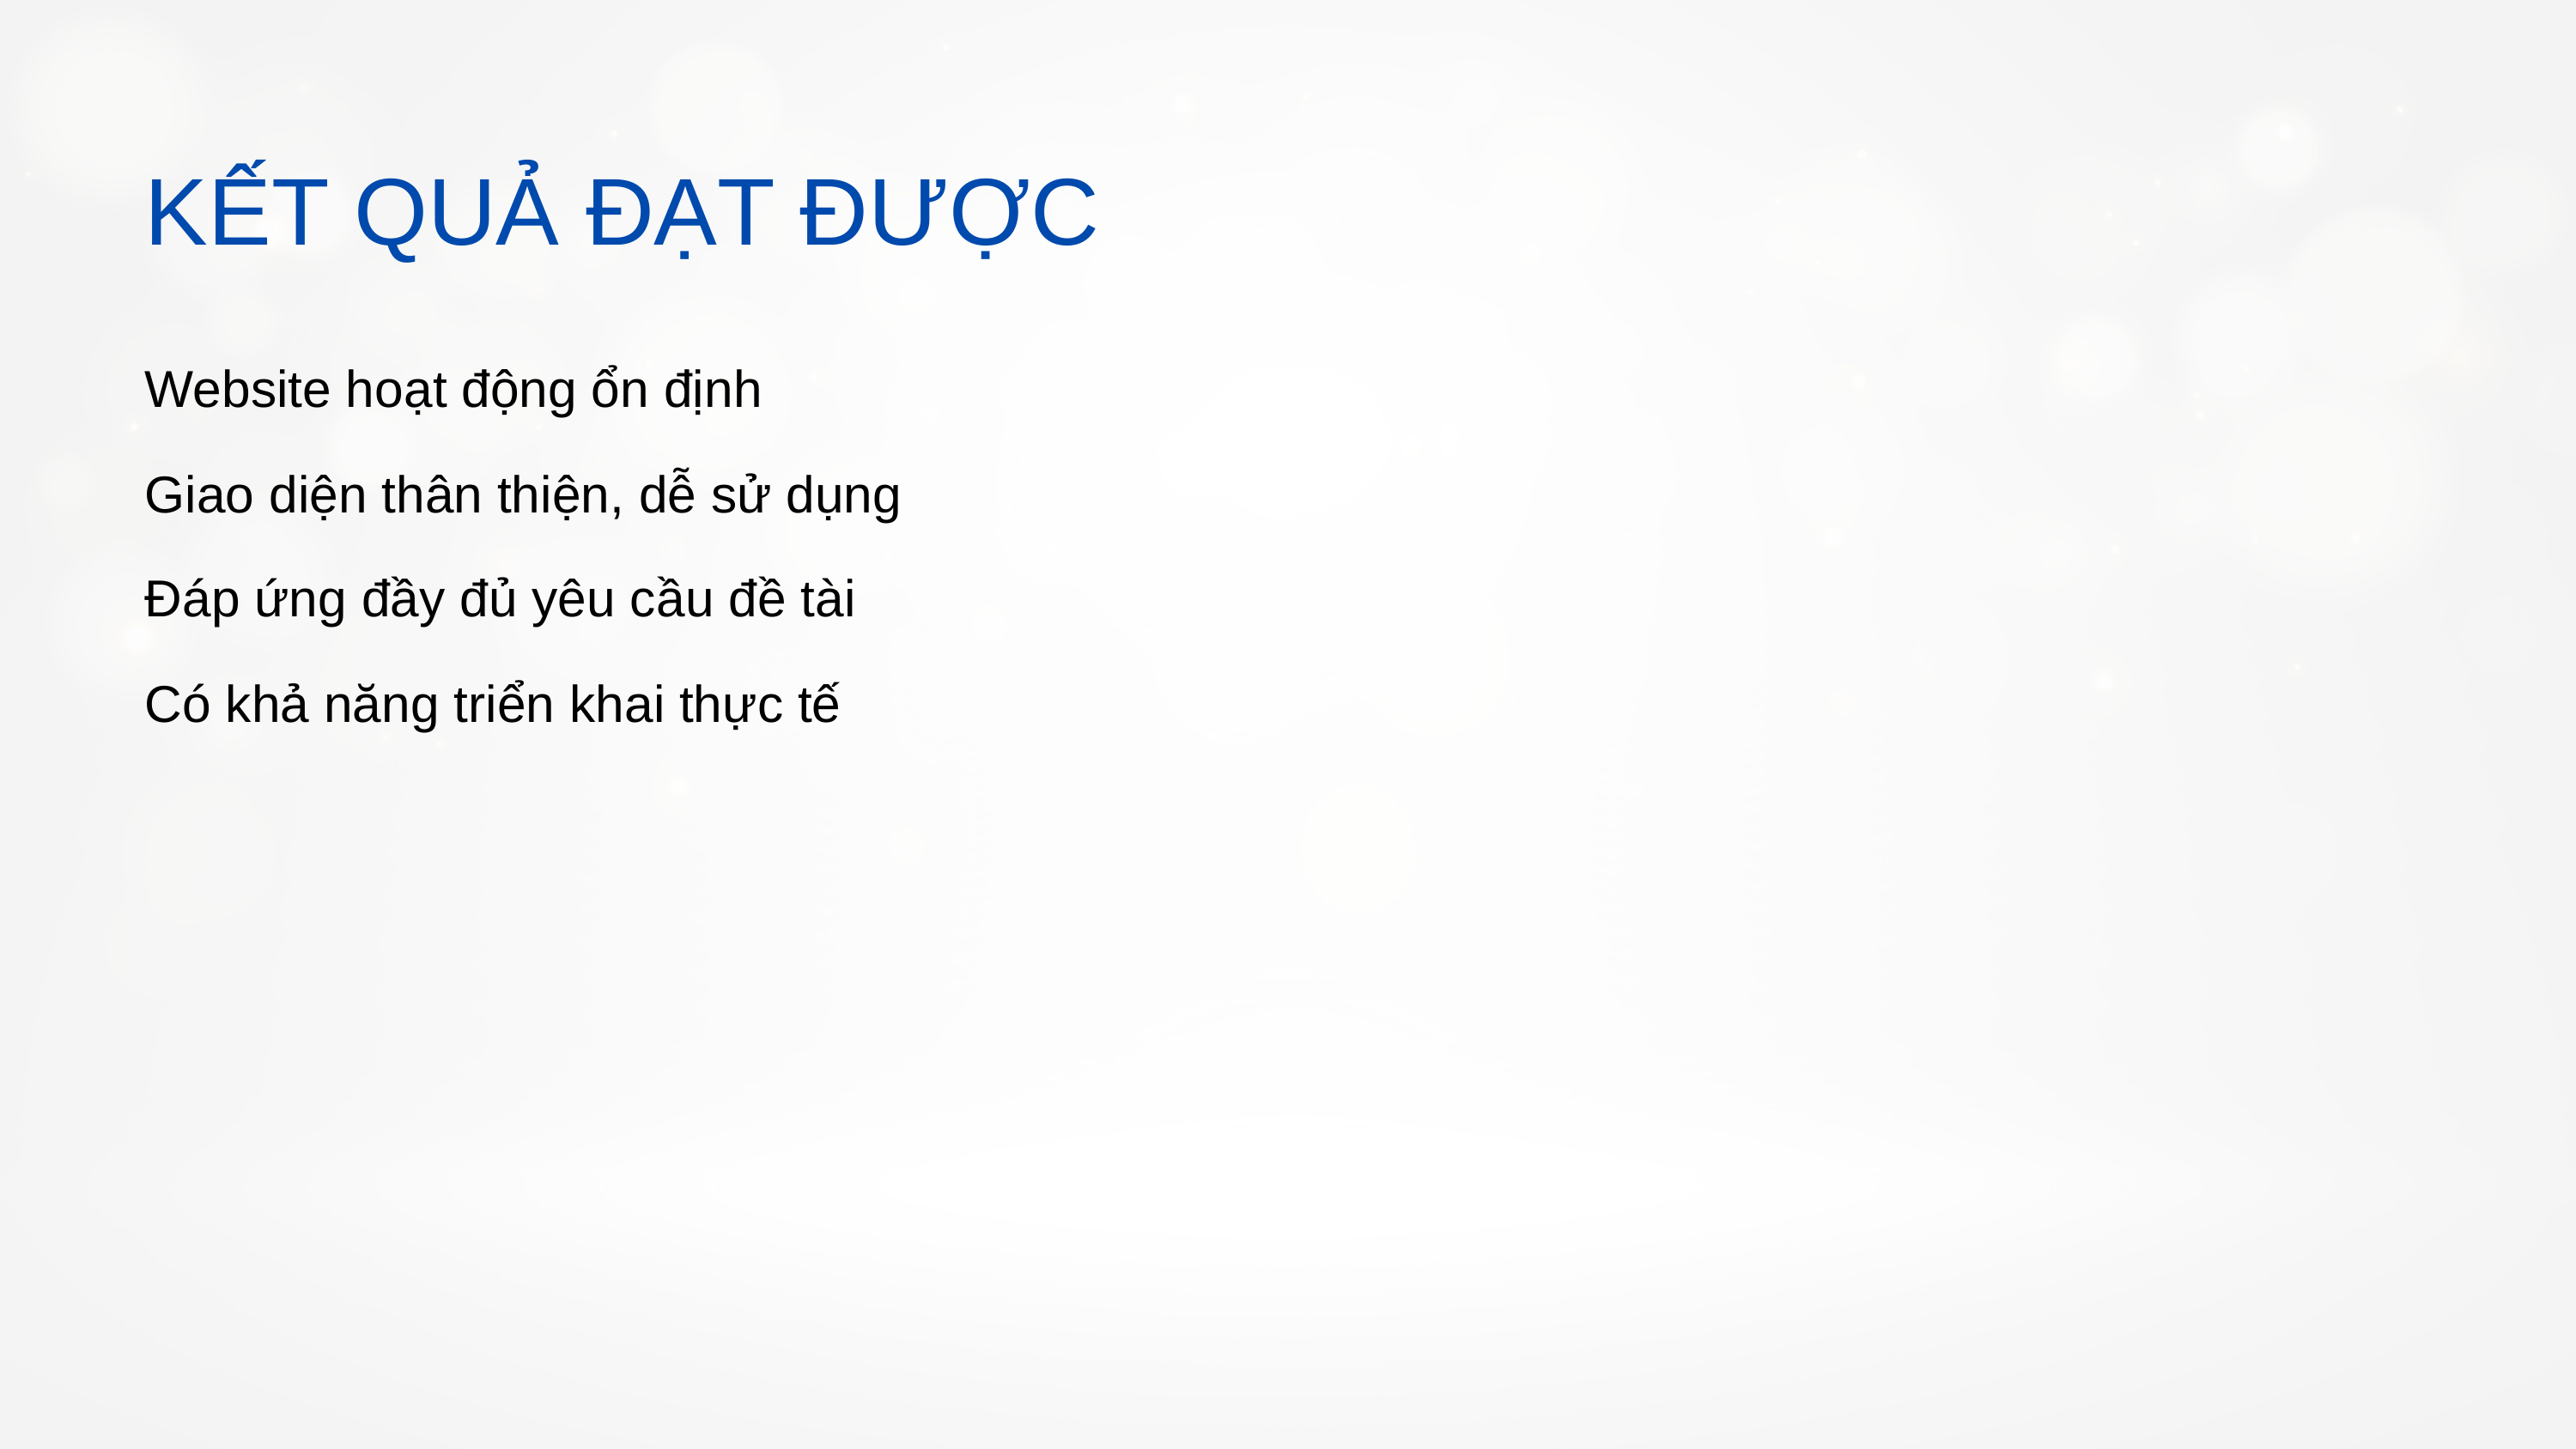

KẾT QUẢ ĐẠT ĐƯỢC
Website hoạt động ổn định
Giao diện thân thiện, dễ sử dụng
Đáp ứng đầy đủ yêu cầu đề tài
Có khả năng triển khai thực tế